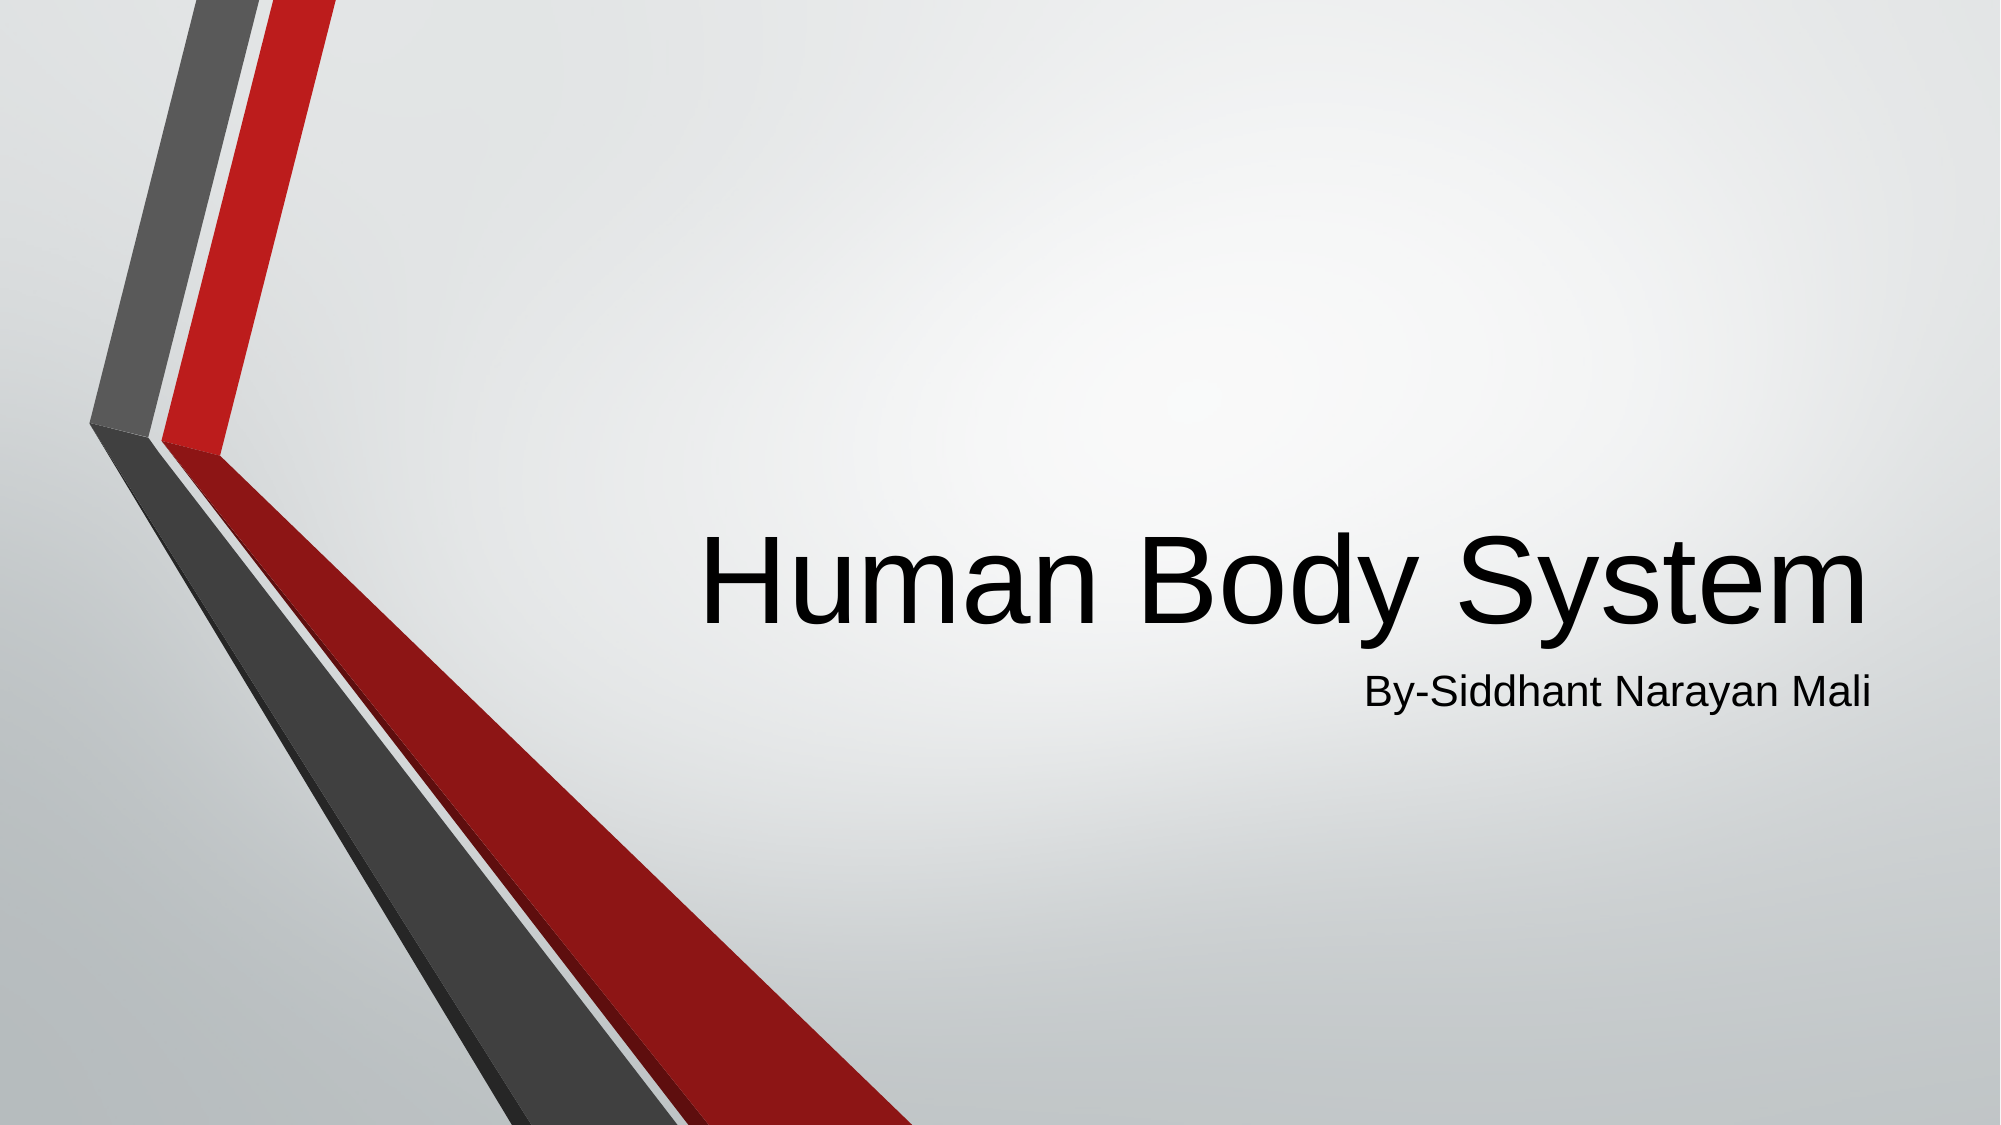

# Human Body System
By-Siddhant Narayan Mali